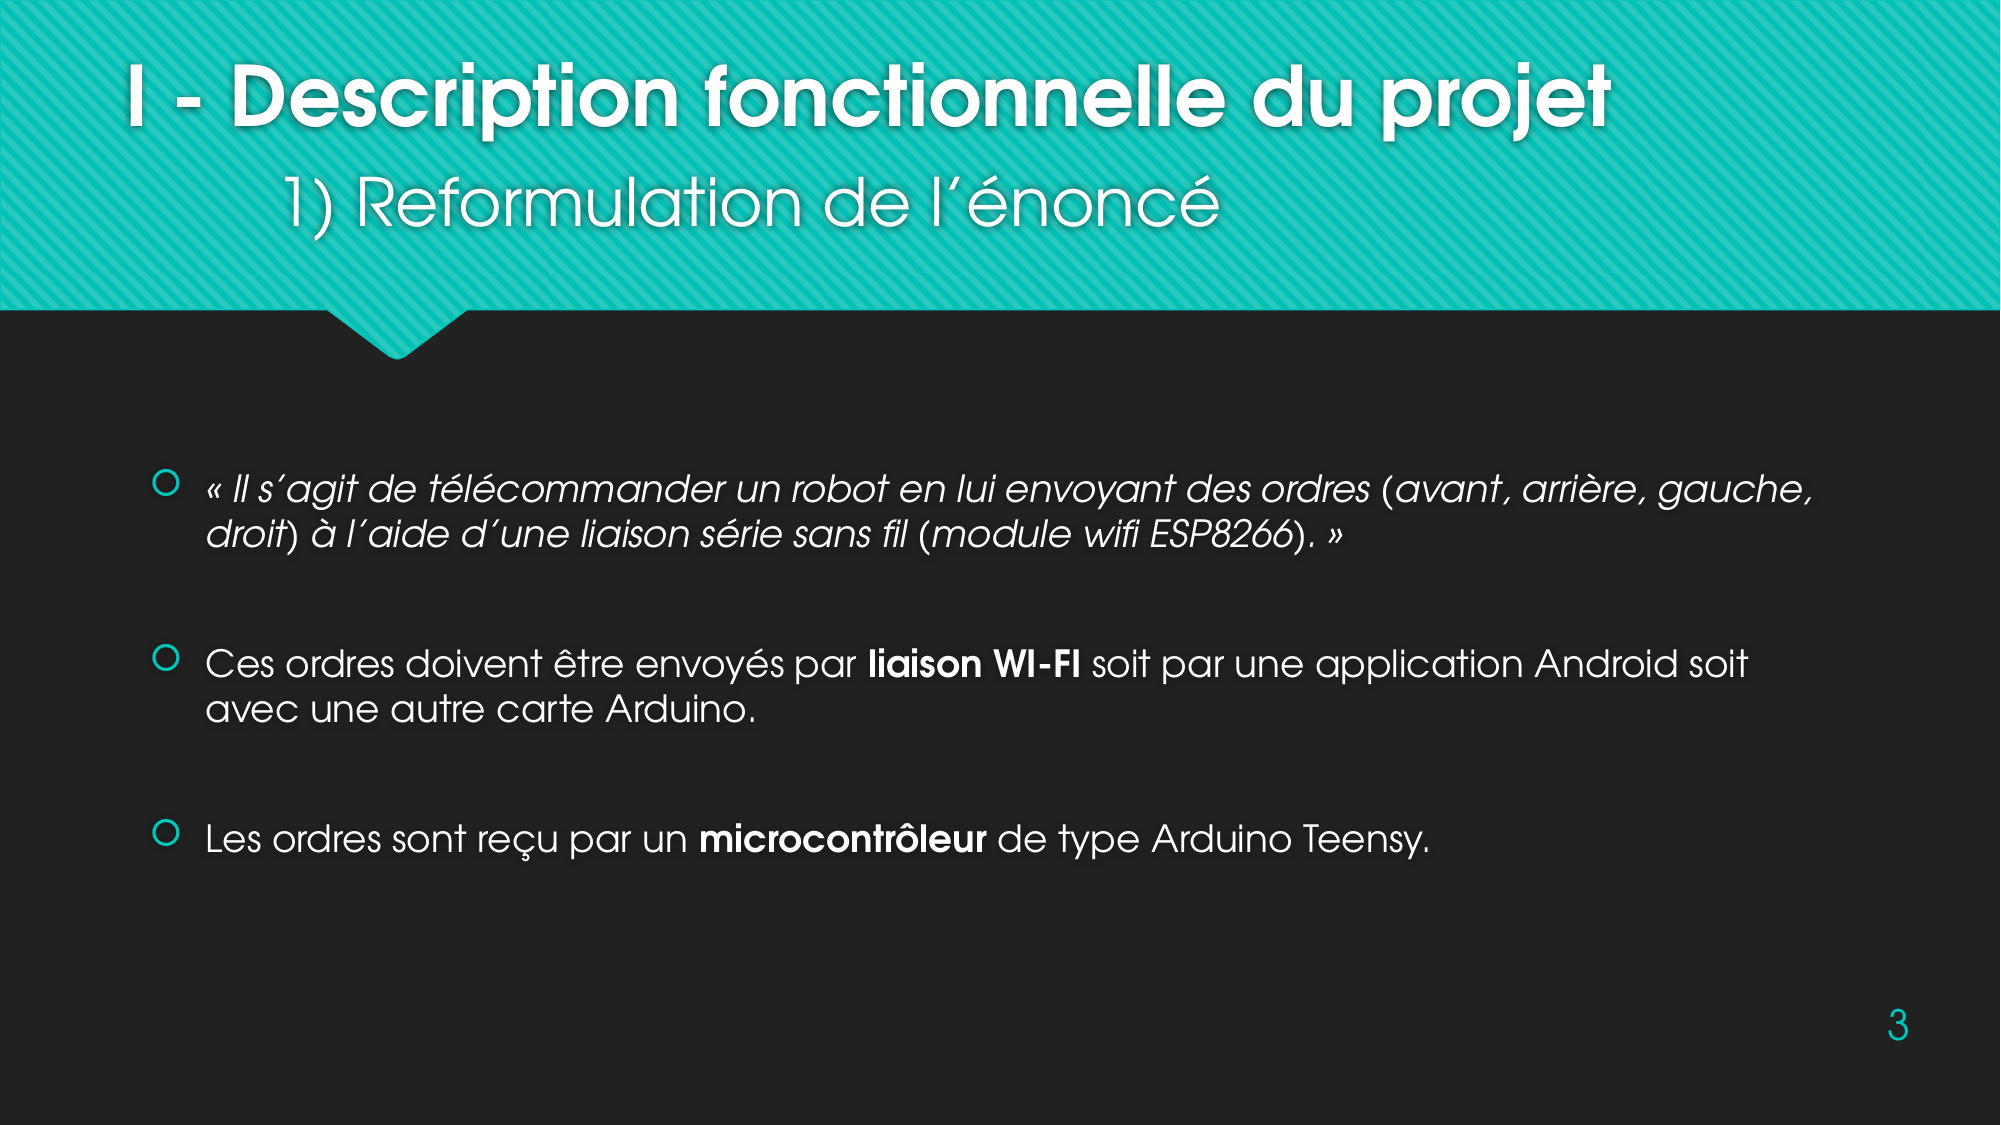

# I - Description fonctionnelle du projet 1) Reformulation de l’énoncé
« Il s’agit de télécommander un robot en lui envoyant des ordres (avant, arrière, gauche, droit) à l’aide d’une liaison série sans fil (module wifi ESP8266). »

Ces ordres doivent être envoyés par liaison WI-FI soit par une application Android soit avec une autre carte Arduino.

Les ordres sont reçu par un microcontrôleur de type Arduino Teensy.
3